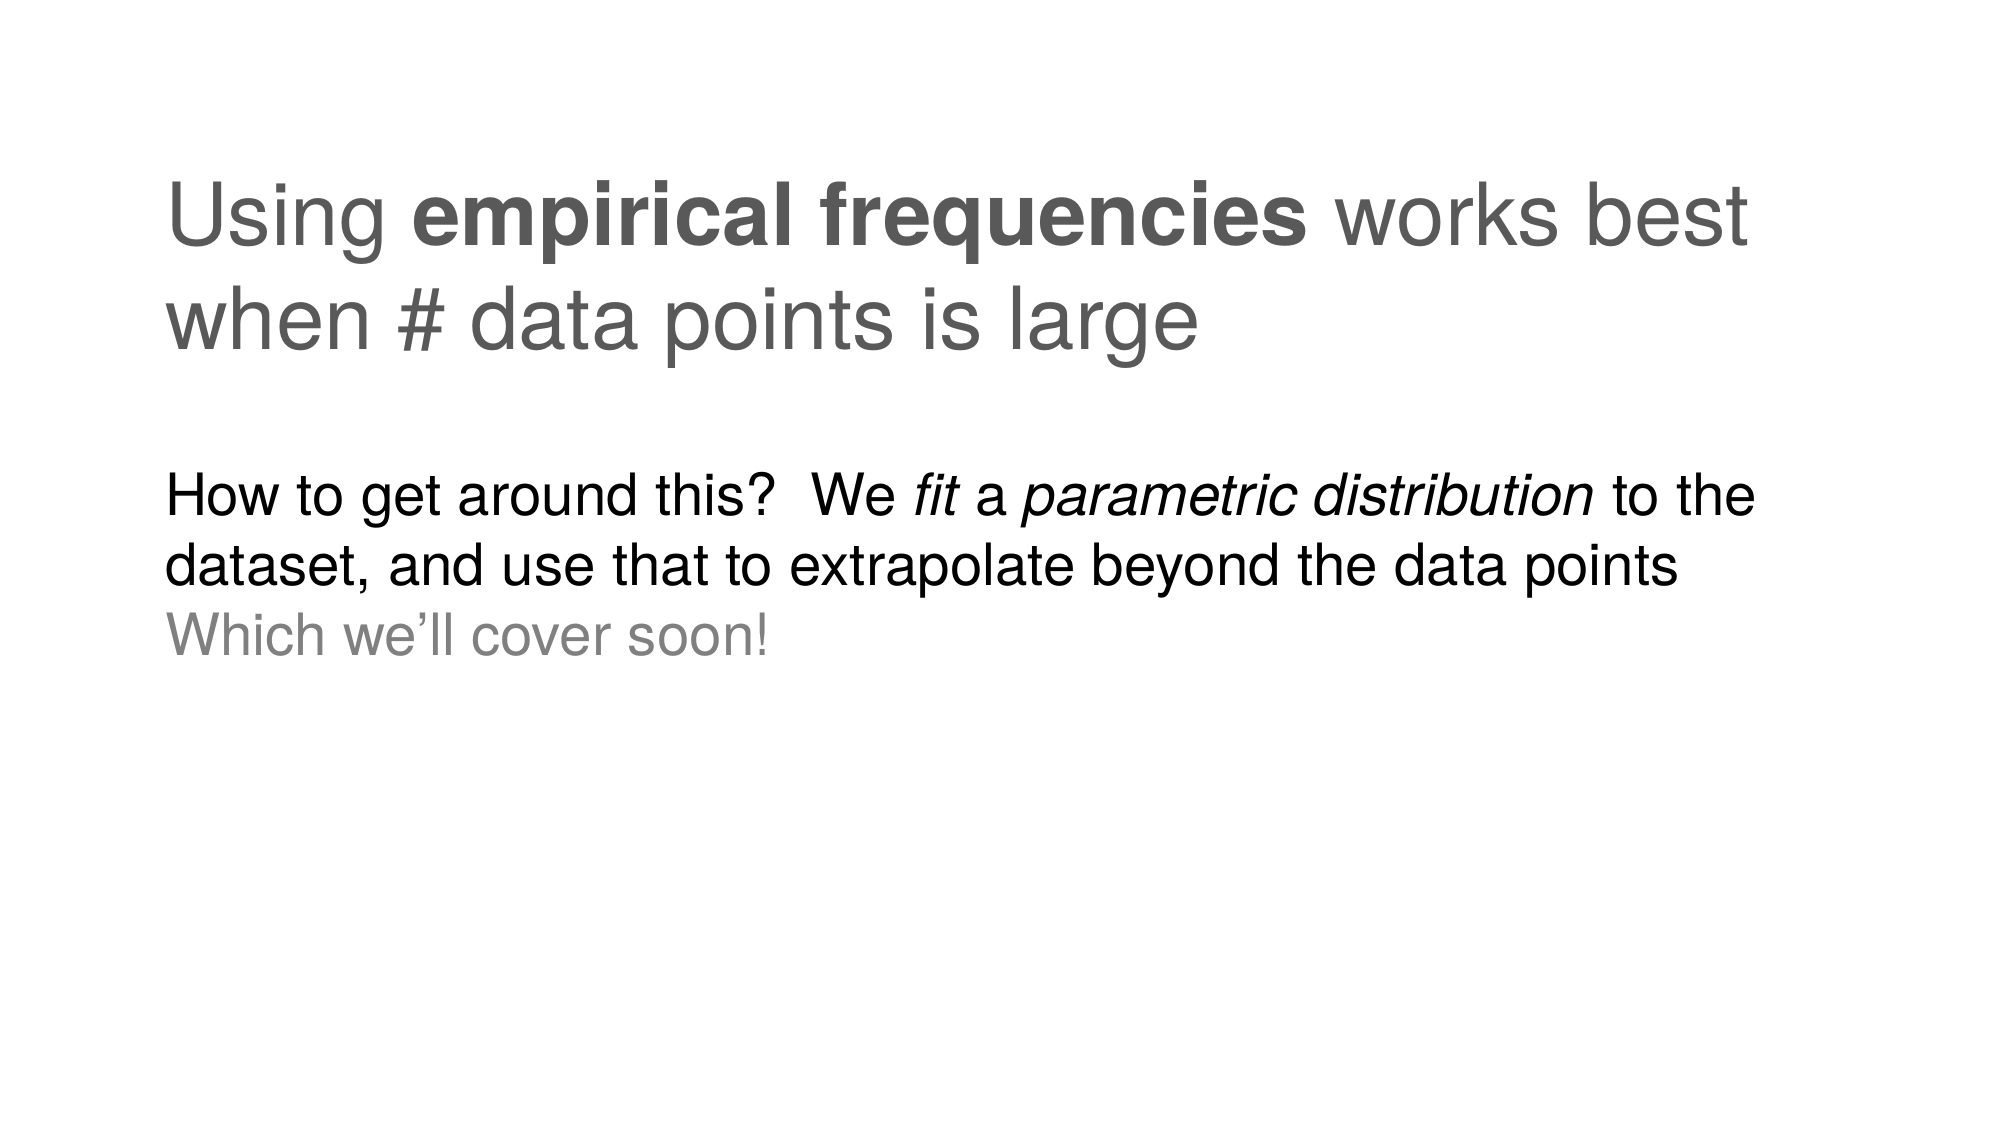

# Using empirical frequencies works best when # data points is large
How to get around this?  We fit a parametric distribution to the dataset, and use that to extrapolate beyond the data points
Which we’ll cover soon!